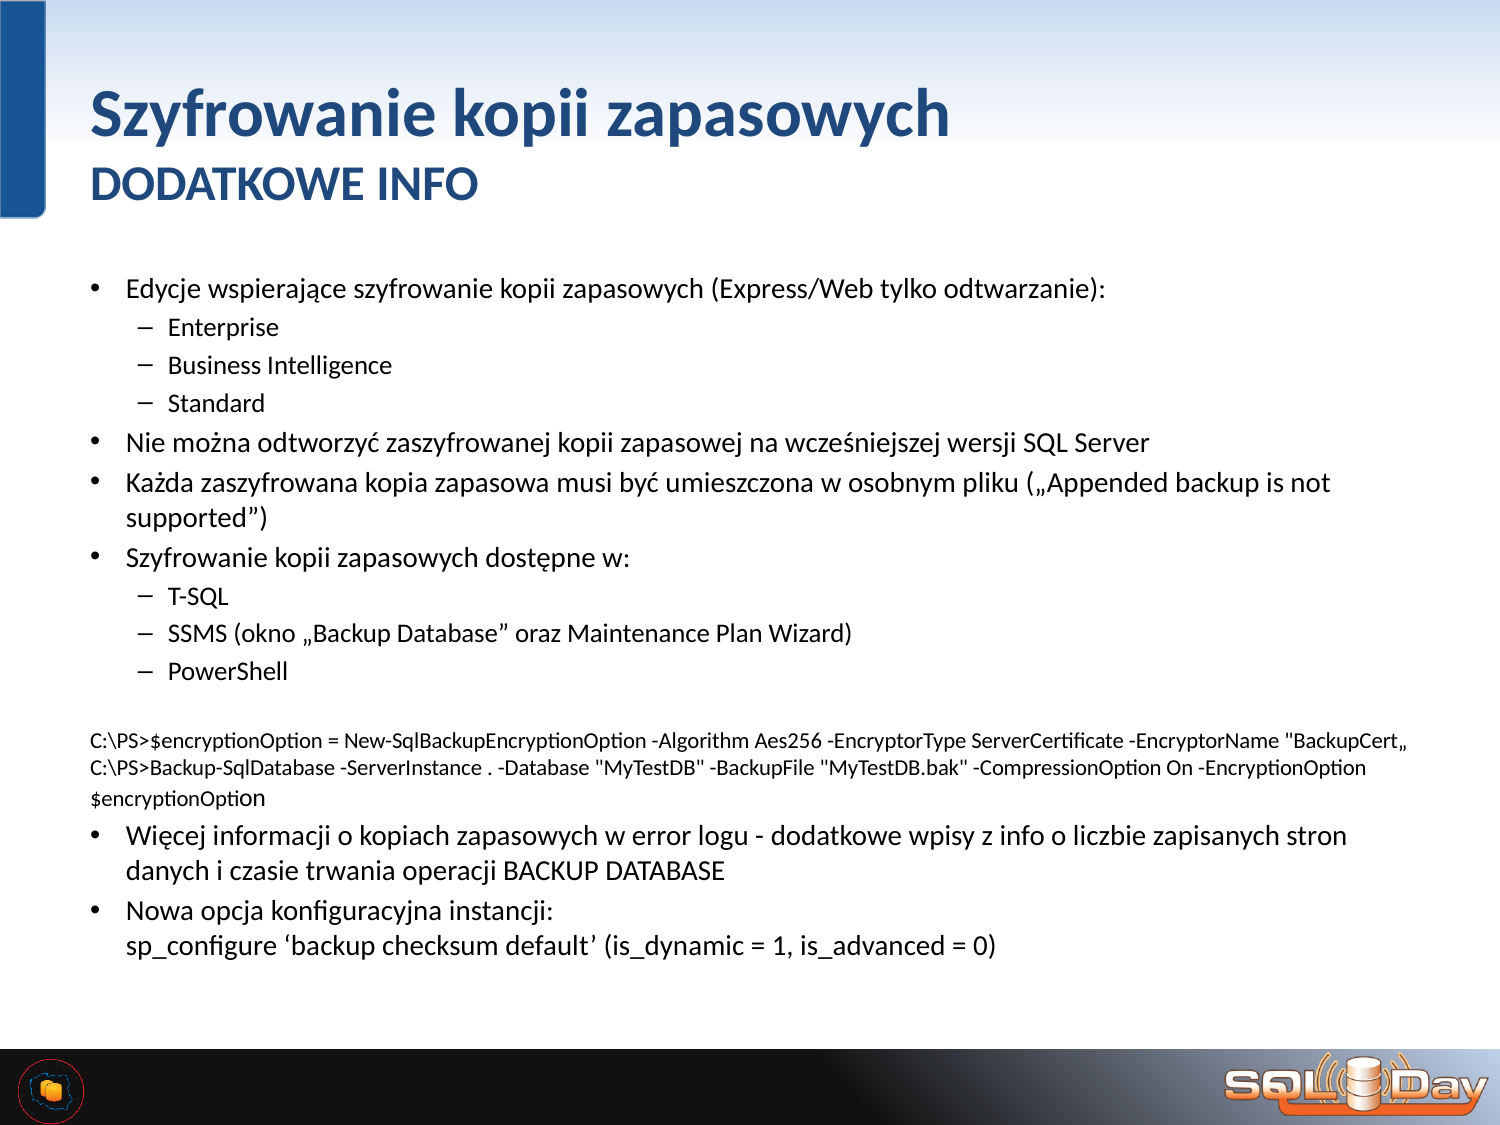

# Szyfrowanie kopii zapasowych DODATKOWE INFO
Edycje wspierające szyfrowanie kopii zapasowych (Express/Web tylko odtwarzanie):
Enterprise
Business Intelligence
Standard
Nie można odtworzyć zaszyfrowanej kopii zapasowej na wcześniejszej wersji SQL Server
Każda zaszyfrowana kopia zapasowa musi być umieszczona w osobnym pliku („Appended backup is not supported”)
Szyfrowanie kopii zapasowych dostępne w:
T-SQL
SSMS (okno „Backup Database” oraz Maintenance Plan Wizard)
PowerShell
C:\PS>$encryptionOption = New-SqlBackupEncryptionOption -Algorithm Aes256 -EncryptorType ServerCertificate -EncryptorName "BackupCert„
C:\PS>Backup-SqlDatabase -ServerInstance . -Database "MyTestDB" -BackupFile "MyTestDB.bak" -CompressionOption On -EncryptionOption $encryptionOption
Więcej informacji o kopiach zapasowych w error logu - dodatkowe wpisy z info o liczbie zapisanych stron danych i czasie trwania operacji BACKUP DATABASE
Nowa opcja konfiguracyjna instancji:
sp_configure ‘backup checksum default’ (is_dynamic = 1, is_advanced = 0)